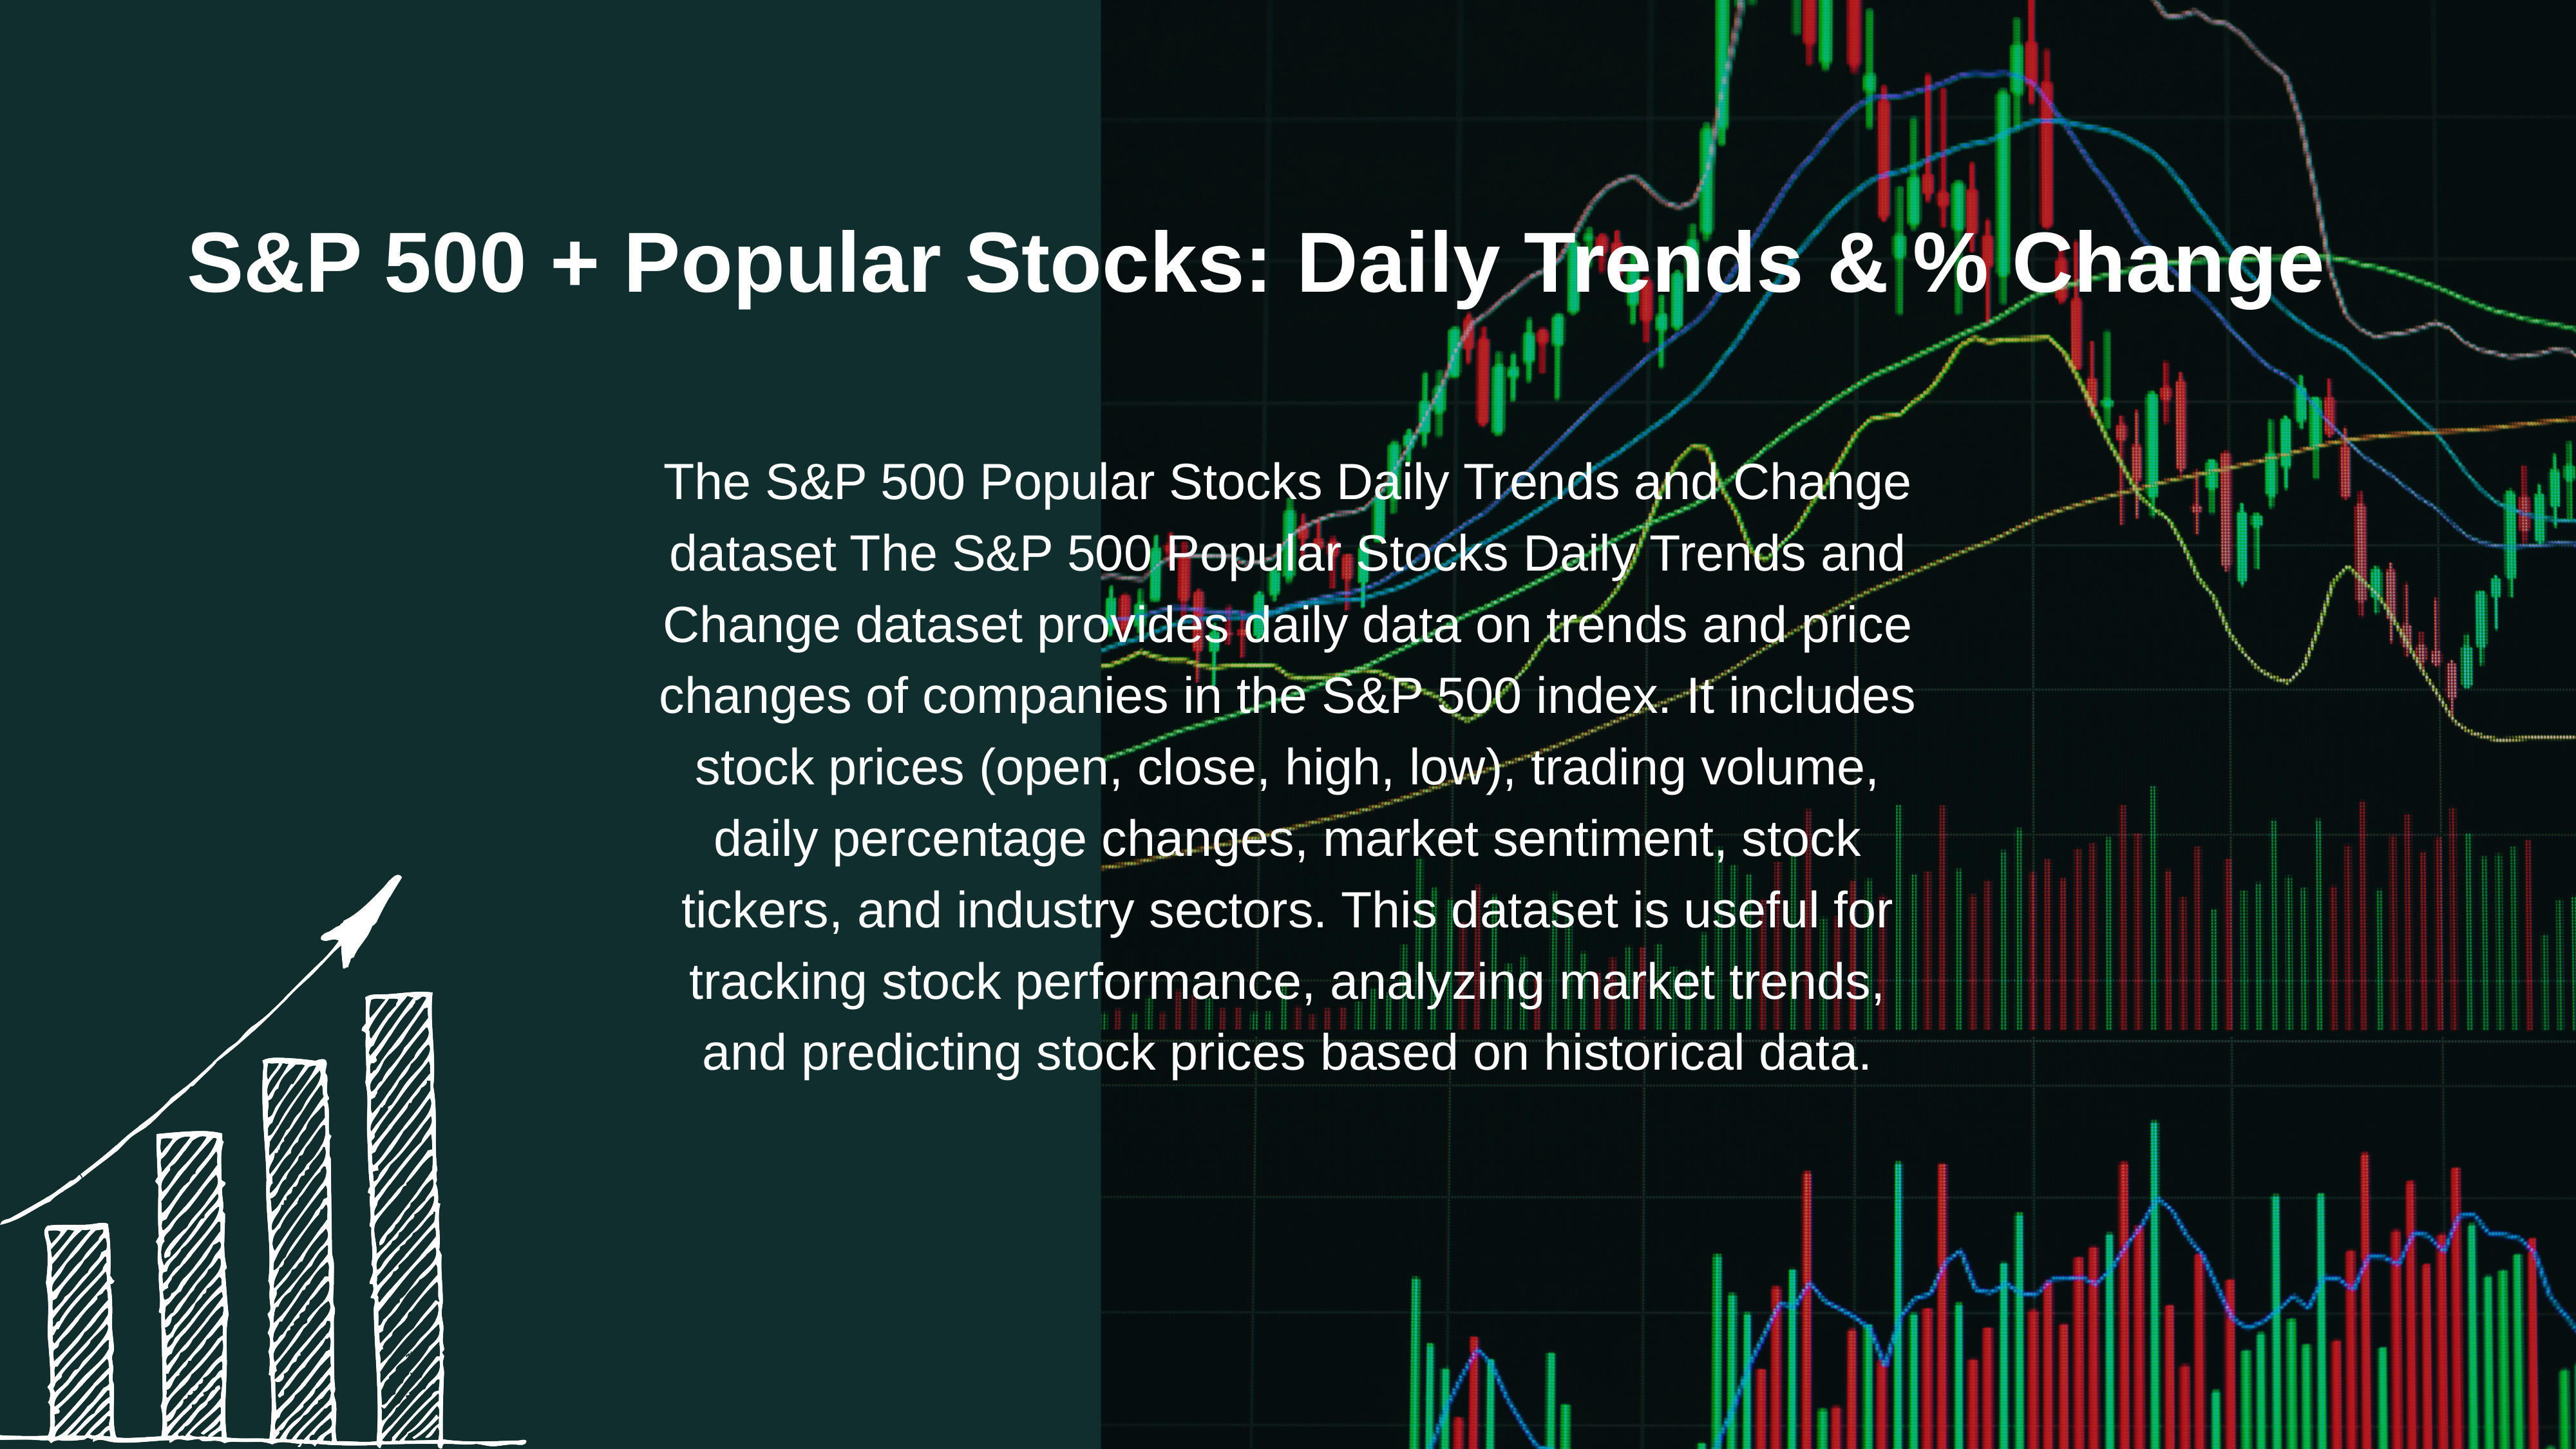

S&P 500 + Popular Stocks: Daily Trends & % Change
The S&P 500 Popular Stocks Daily Trends and Change dataset The S&P 500 Popular Stocks Daily Trends and Change dataset provides daily data on trends and price changes of companies in the S&P 500 index. It includes stock prices (open, close, high, low), trading volume, daily percentage changes, market sentiment, stock tickers, and industry sectors. This dataset is useful for tracking stock performance, analyzing market trends, and predicting stock prices based on historical data.